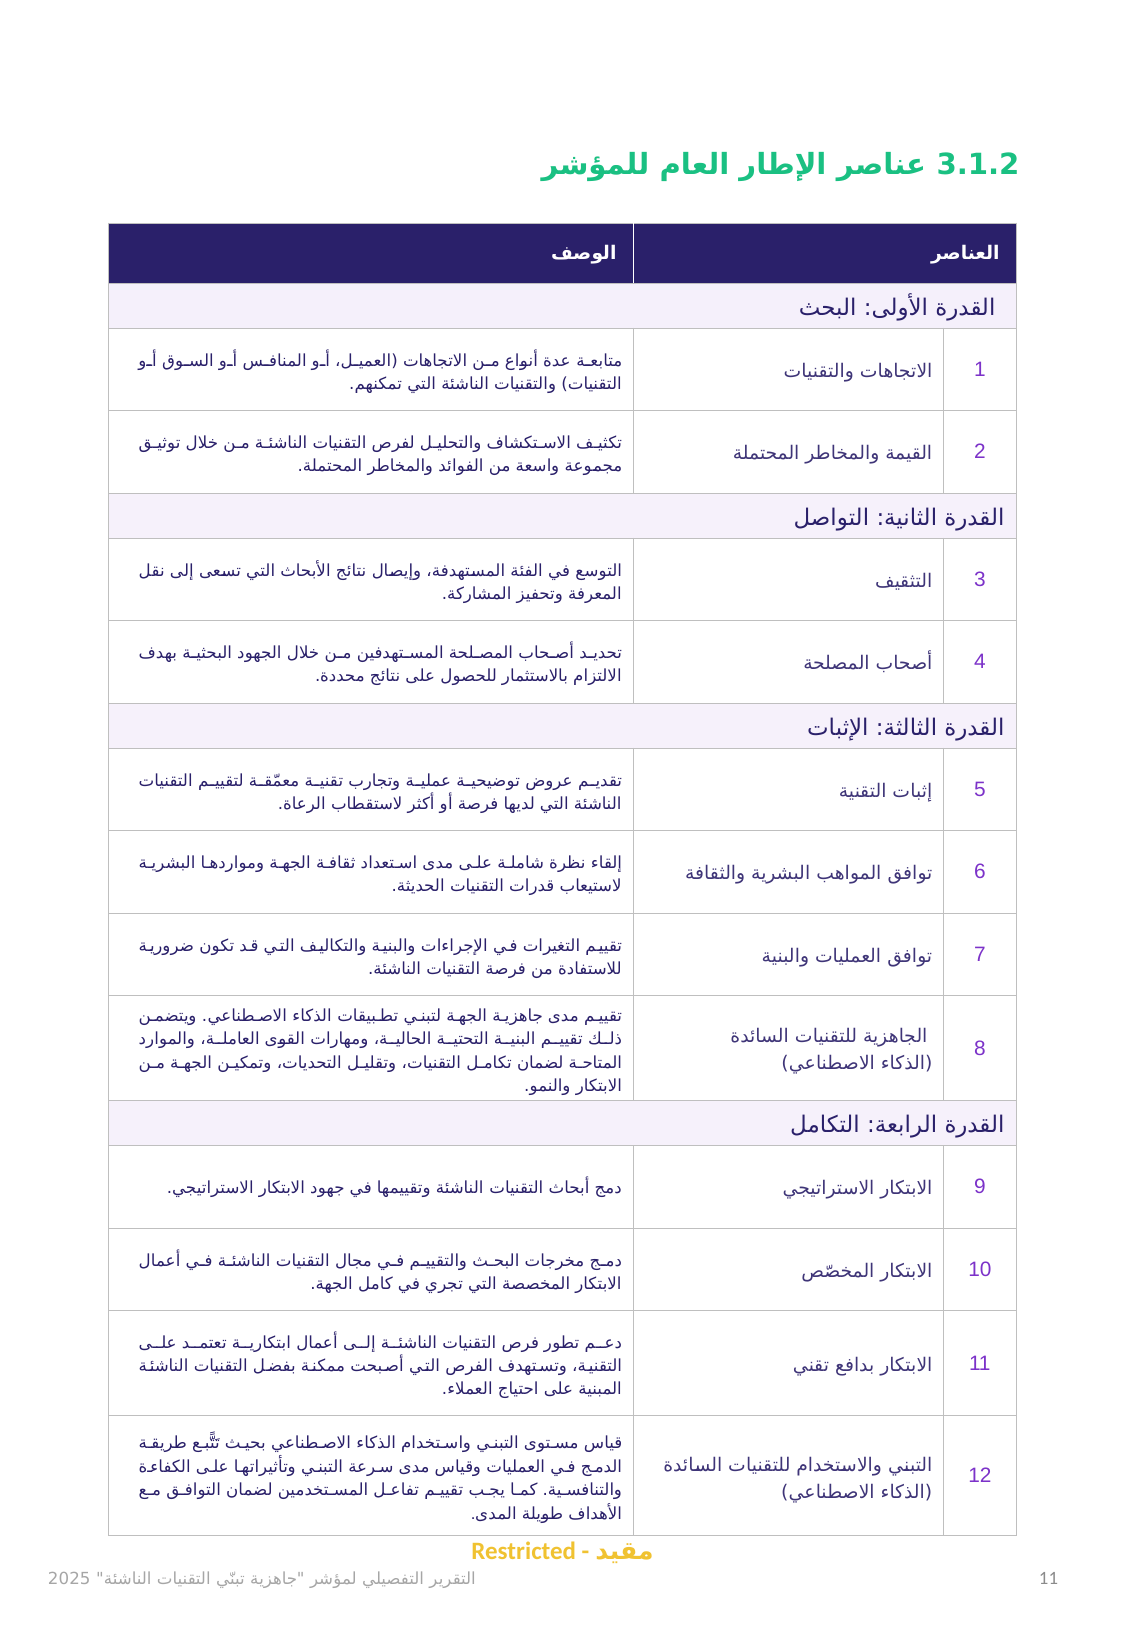

3.1.2 عناصر الإطار العام للمؤشر
| الوصف | العناصر |  |
| --- | --- | --- |
| القدرة الأولى: البحث |  |  |
| متابعة عدة أنواع من الاتجاهات (العميل، أو المنافس أو السوق أو التقنيات) والتقنيات الناشئة التي تمكنهم. | الاتجاهات والتقنيات | 1 |
| تكثيف الاستكشاف والتحليل لفرص التقنيات الناشئة من خلال توثيق مجموعة واسعة من الفوائد والمخاطر المحتملة. | القيمة والمخاطر المحتملة | 2 |
| القدرة الثانية: التواصل |  |  |
| التوسع في الفئة المستهدفة، وإيصال نتائج الأبحاث التي تسعى إلى نقل المعرفة وتحفيز المشاركة. | التثقيف | 3 |
| تحديد أصحاب المصلحة المستهدفين من خلال الجهود البحثية بهدف الالتزام بالاستثمار للحصول على نتائج محددة. | أصحاب المصلحة | 4 |
| القدرة الثالثة: الإثبات |  |  |
| تقديم عروض توضيحية عملية وتجارب تقنية معمّقة لتقييم التقنيات الناشئة التي لديها فرصة أو أكثر لاستقطاب الرعاة. | إثبات التقنية | 5 |
| إلقاء نظرة شاملة على مدى استعداد ثقافة الجهة ومواردها البشرية لاستيعاب قدرات التقنيات الحديثة. | توافق المواهب البشرية والثقافة | 6 |
| تقييم التغيرات في الإجراءات والبنية والتكاليف التي قد تكون ضرورية للاستفادة من فرصة التقنيات الناشئة. | توافق العمليات والبنية | 7 |
| تقييم مدى جاهزية الجهة لتبني تطبيقات الذكاء الاصطناعي. ويتضمن ذلك تقييم البنية التحتية الحالية، ومهارات القوى العاملة، والموارد المتاحة لضمان تكامل التقنيات، وتقليل التحديات، وتمكين الجهة من الابتكار والنمو. | الجاهزية للتقنيات السائدة (الذكاء الاصطناعي) | 8 |
| القدرة الرابعة: التكامل |  |  |
| دمج أبحاث التقنيات الناشئة وتقييمها في جهود الابتكار الاستراتيجي. | الابتكار الاستراتيجي | 9 |
| دمج مخرجات البحث والتقييم في مجال التقنيات الناشئة في أعمال الابتكار المخصصة التي تجري في كامل الجهة. | الابتكار المخصّص | 10 |
| دعم تطور فرص التقنيات الناشئة إلى أعمال ابتكارية تعتمد على التقنية، وتستهدف الفرص التي أصبحت ممكنة بفضل التقنيات الناشئة المبنية على احتياج العملاء. | الابتكار بدافع تقني | 11 |
| قياس مستوى التبني واستخدام الذكاء الاصطناعي بحيث تَتًّبع طريقة الدمج في العمليات وقياس مدى سرعة التبني وتأثيراتها على الكفاءة والتنافسية. كما يجب تقييم تفاعل المستخدمين لضمان التوافق مع الأهداف طويلة المدى. | التبني والاستخدام للتقنيات السائدة (الذكاء الاصطناعي) | 12 |
Restricted - مقيد